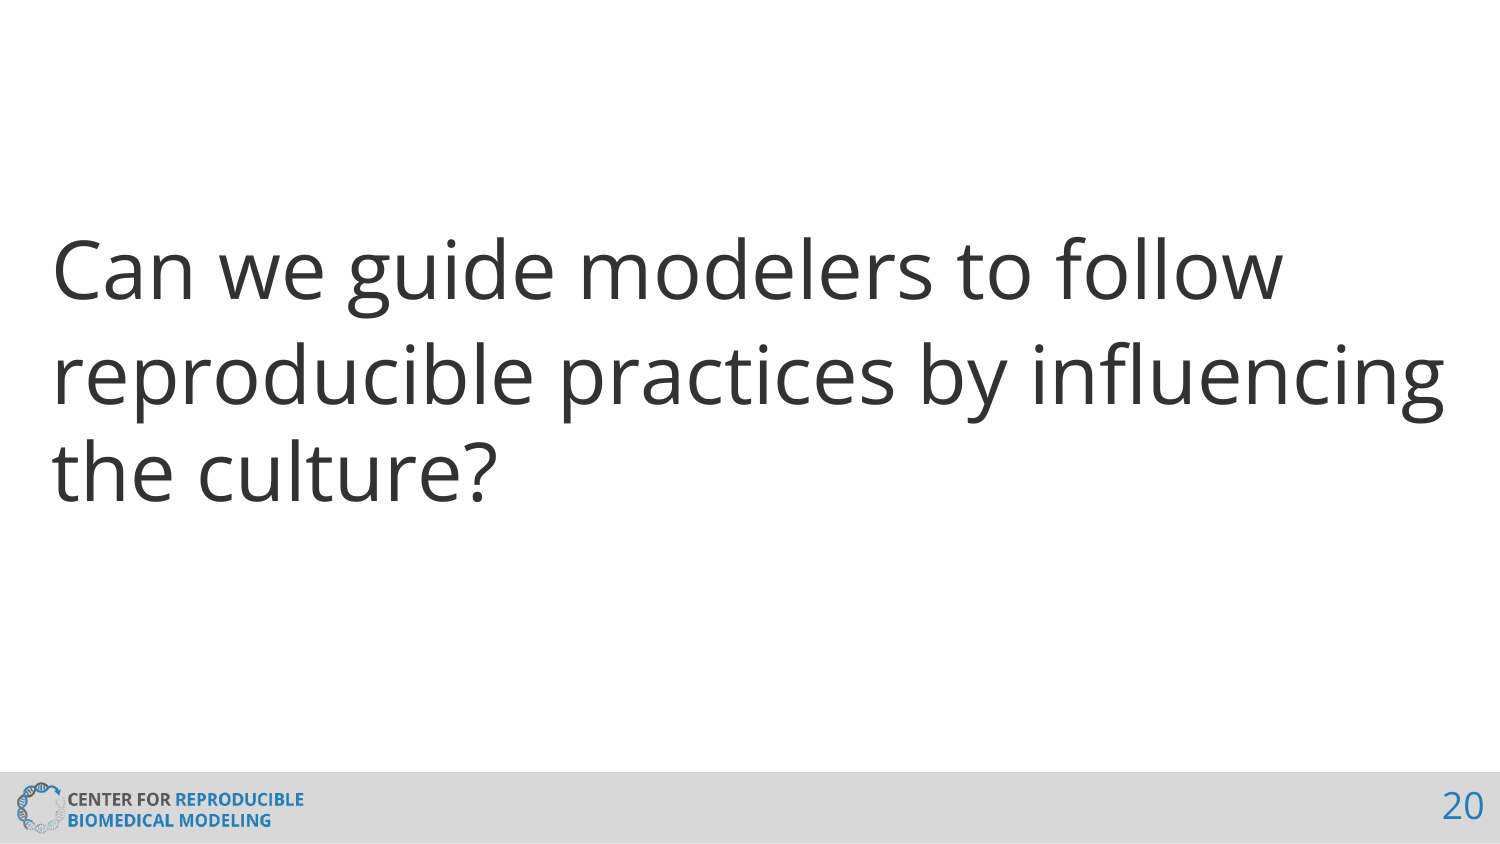

Can we guide modelers to follow
reproducible practices by influencing the culture?